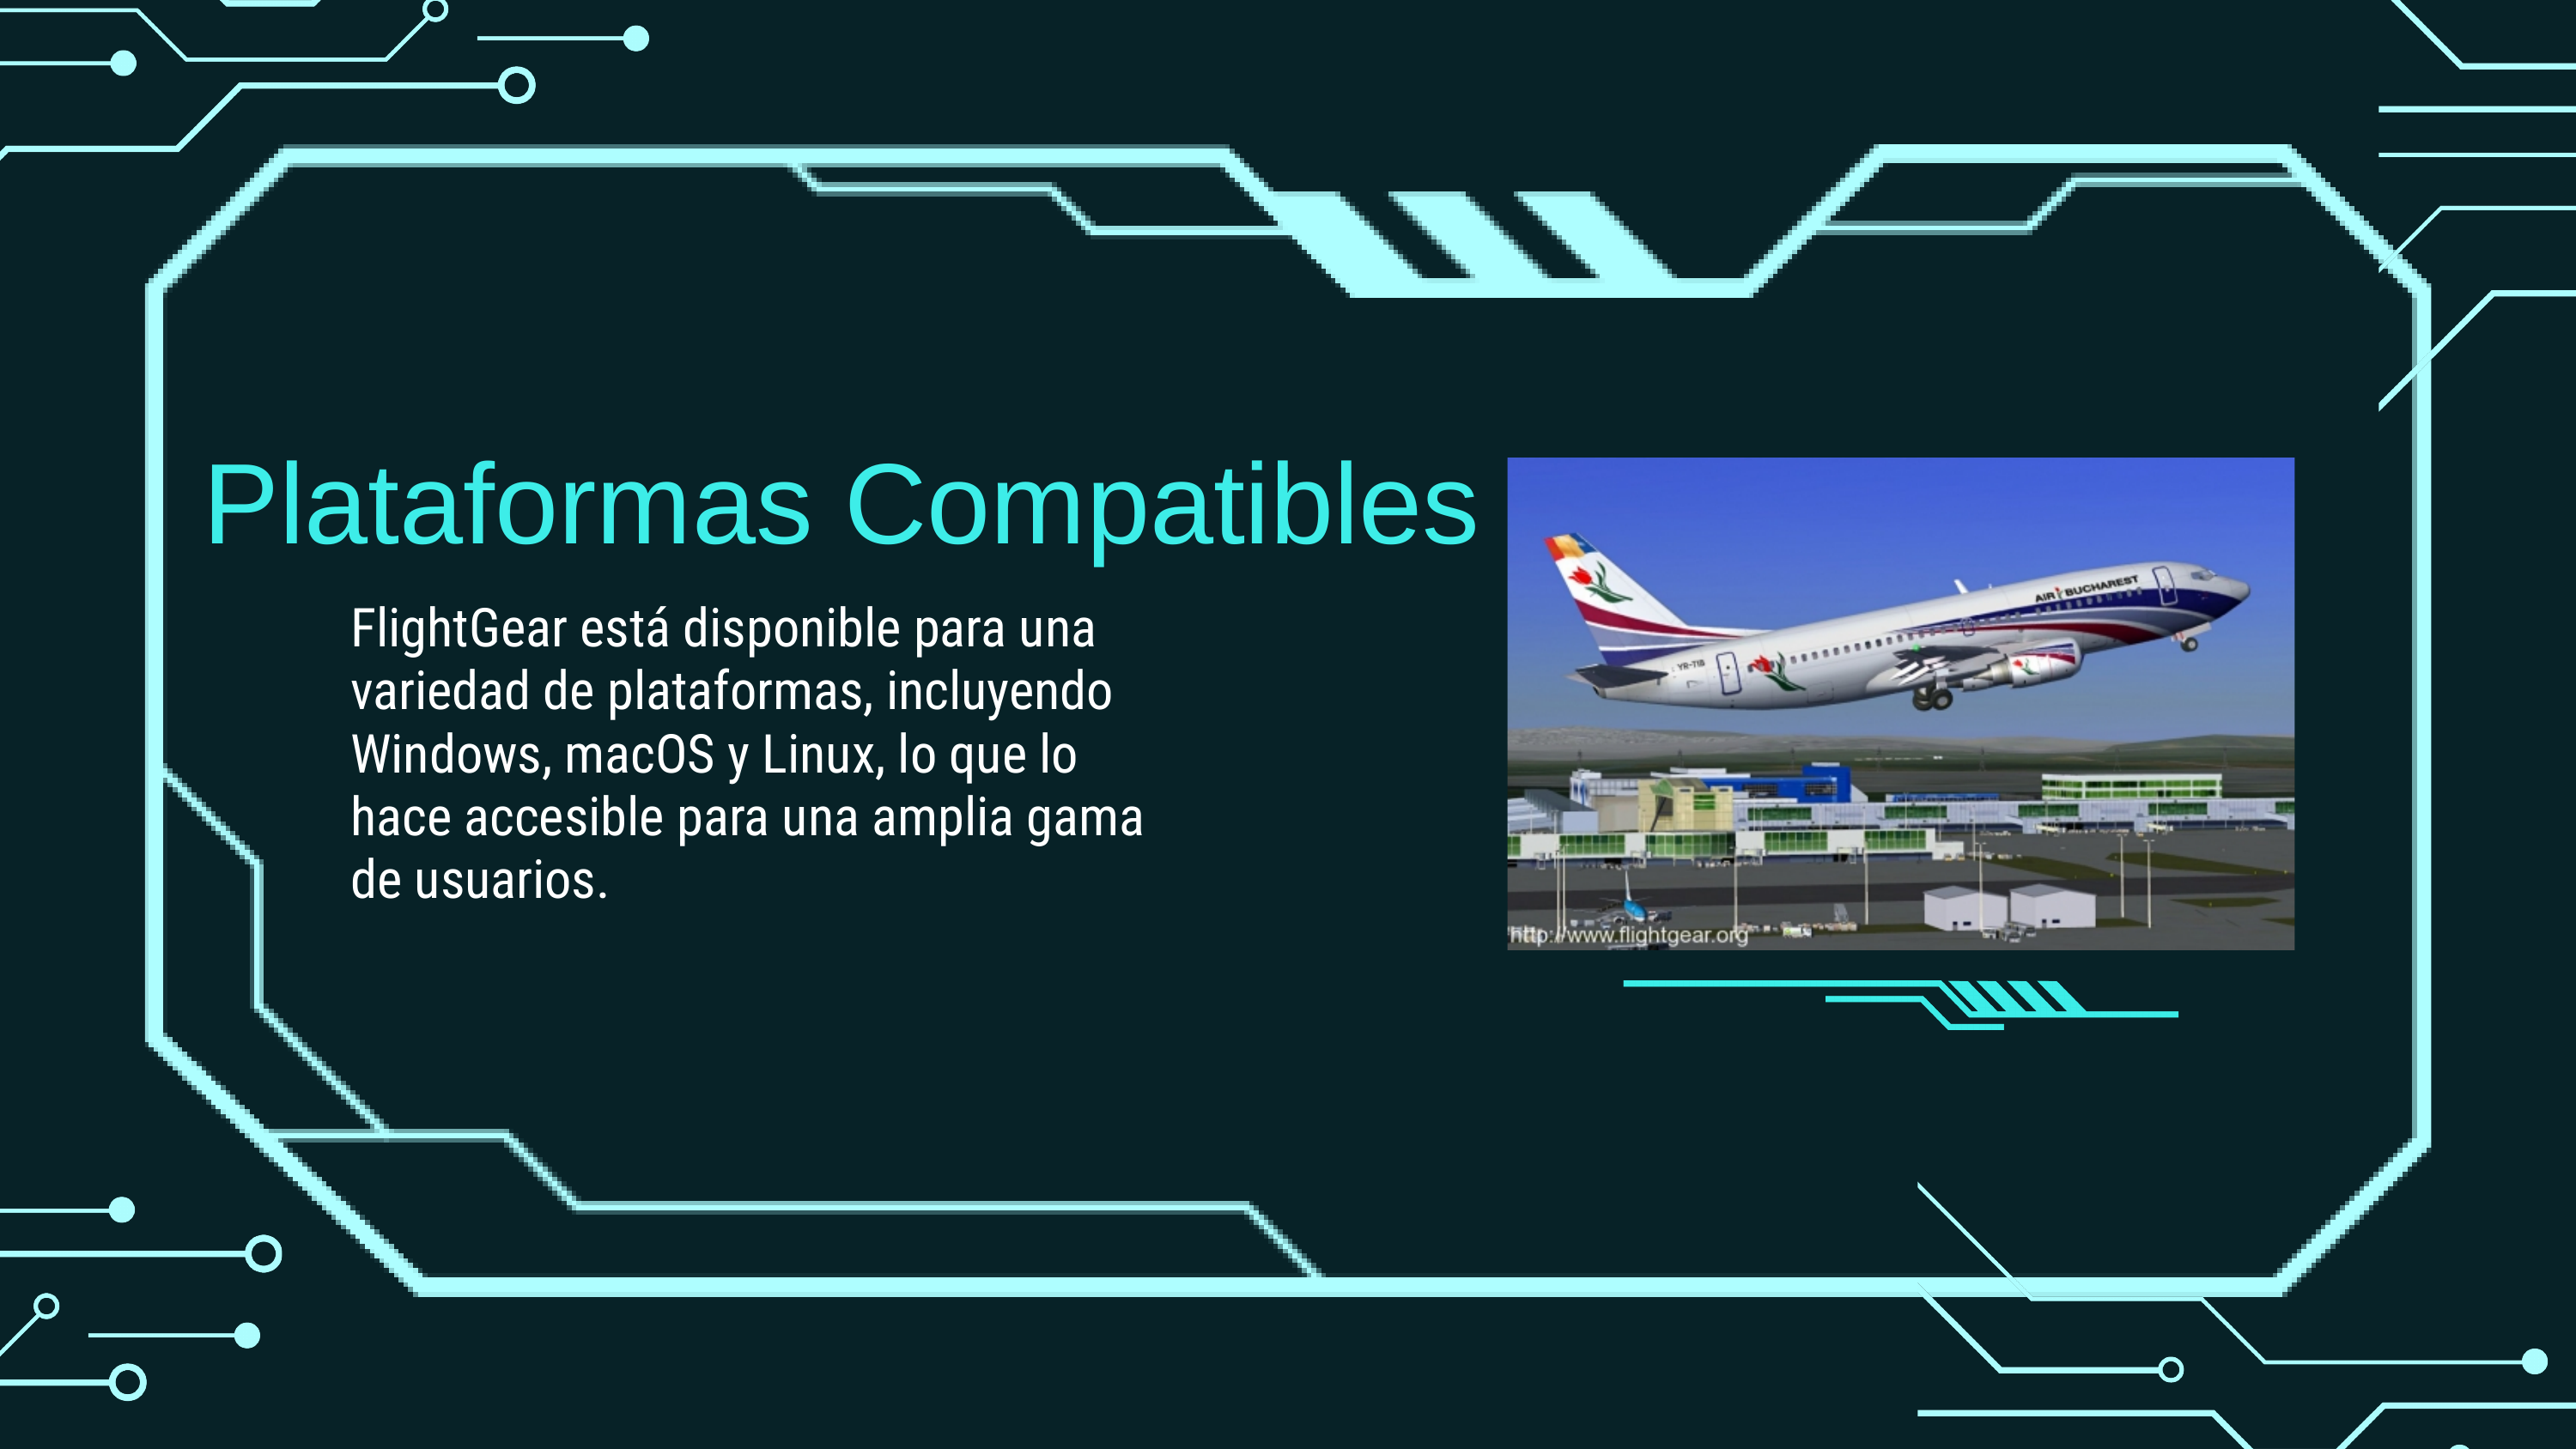

Plataformas Compatibles

FlightGear está disponible para una variedad de plataformas, incluyendo Windows, macOS y Linux, lo que lo hace accesible para una amplia gama de usuarios.